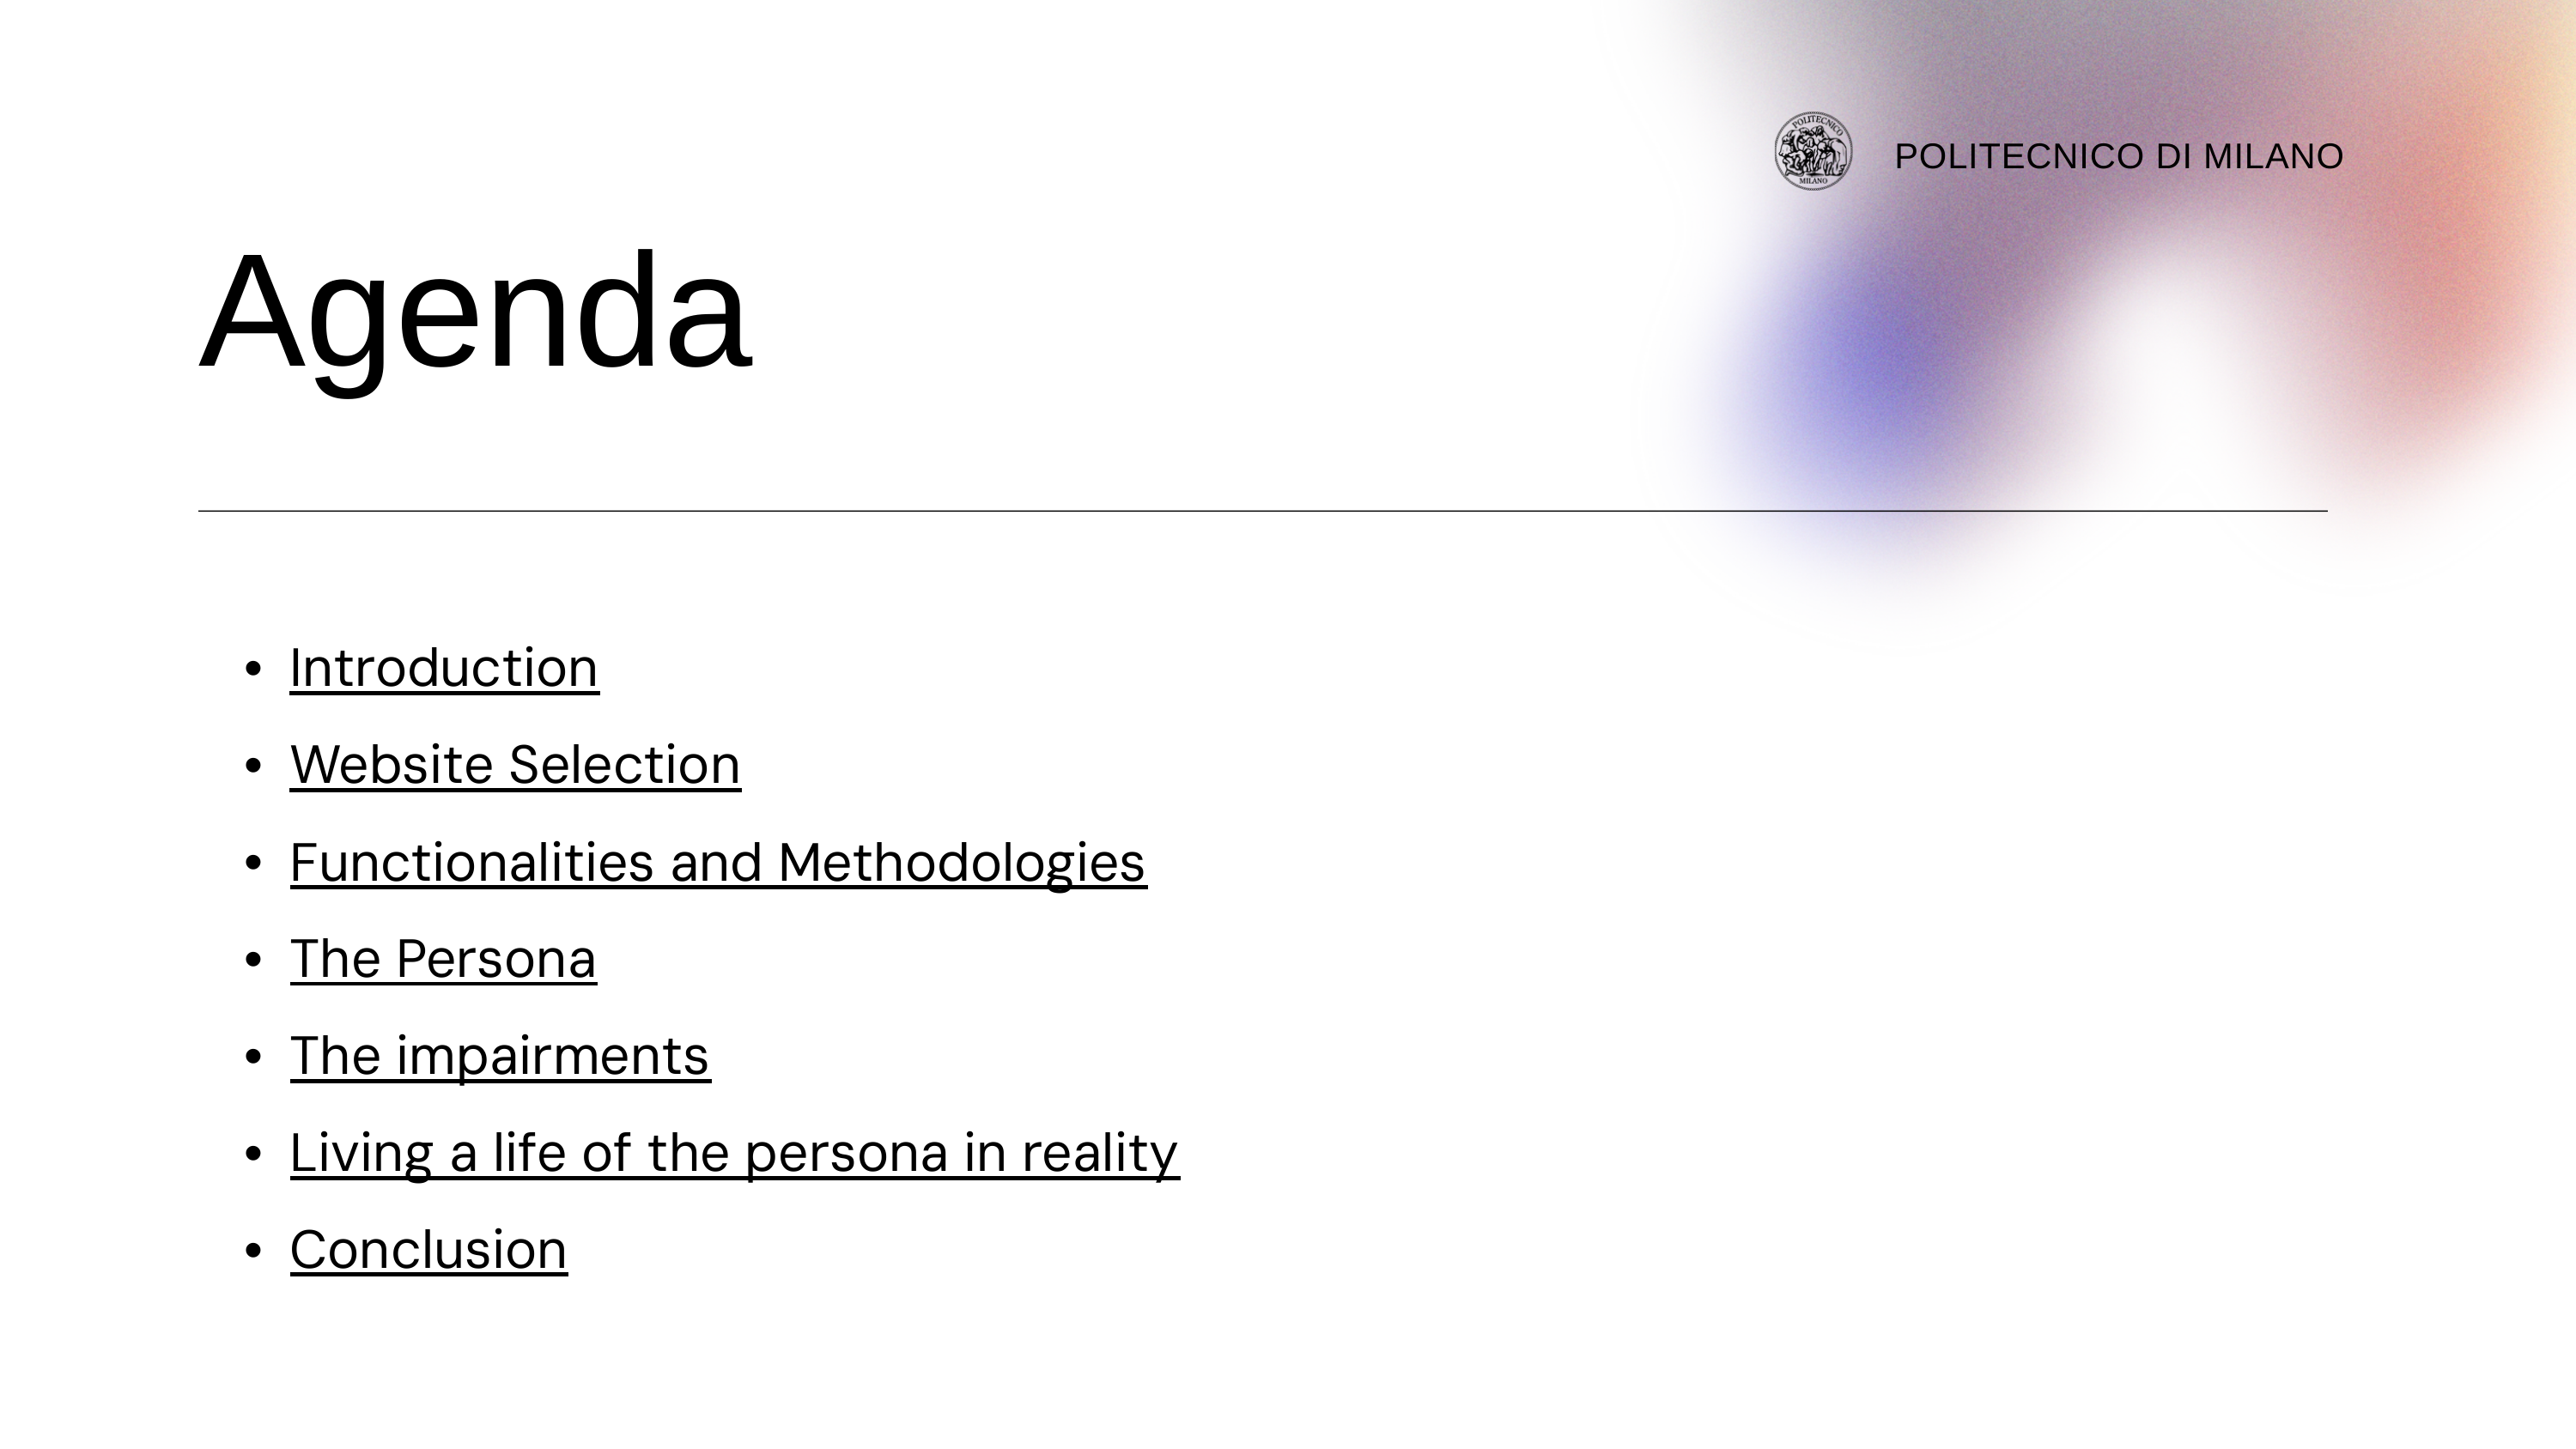

POLITECNICO DI MILANO
Agenda

Introduction
Website Selection
Functionalities and Methodologies
The Persona
The impairments
Living a life of the persona in reality
Conclusion